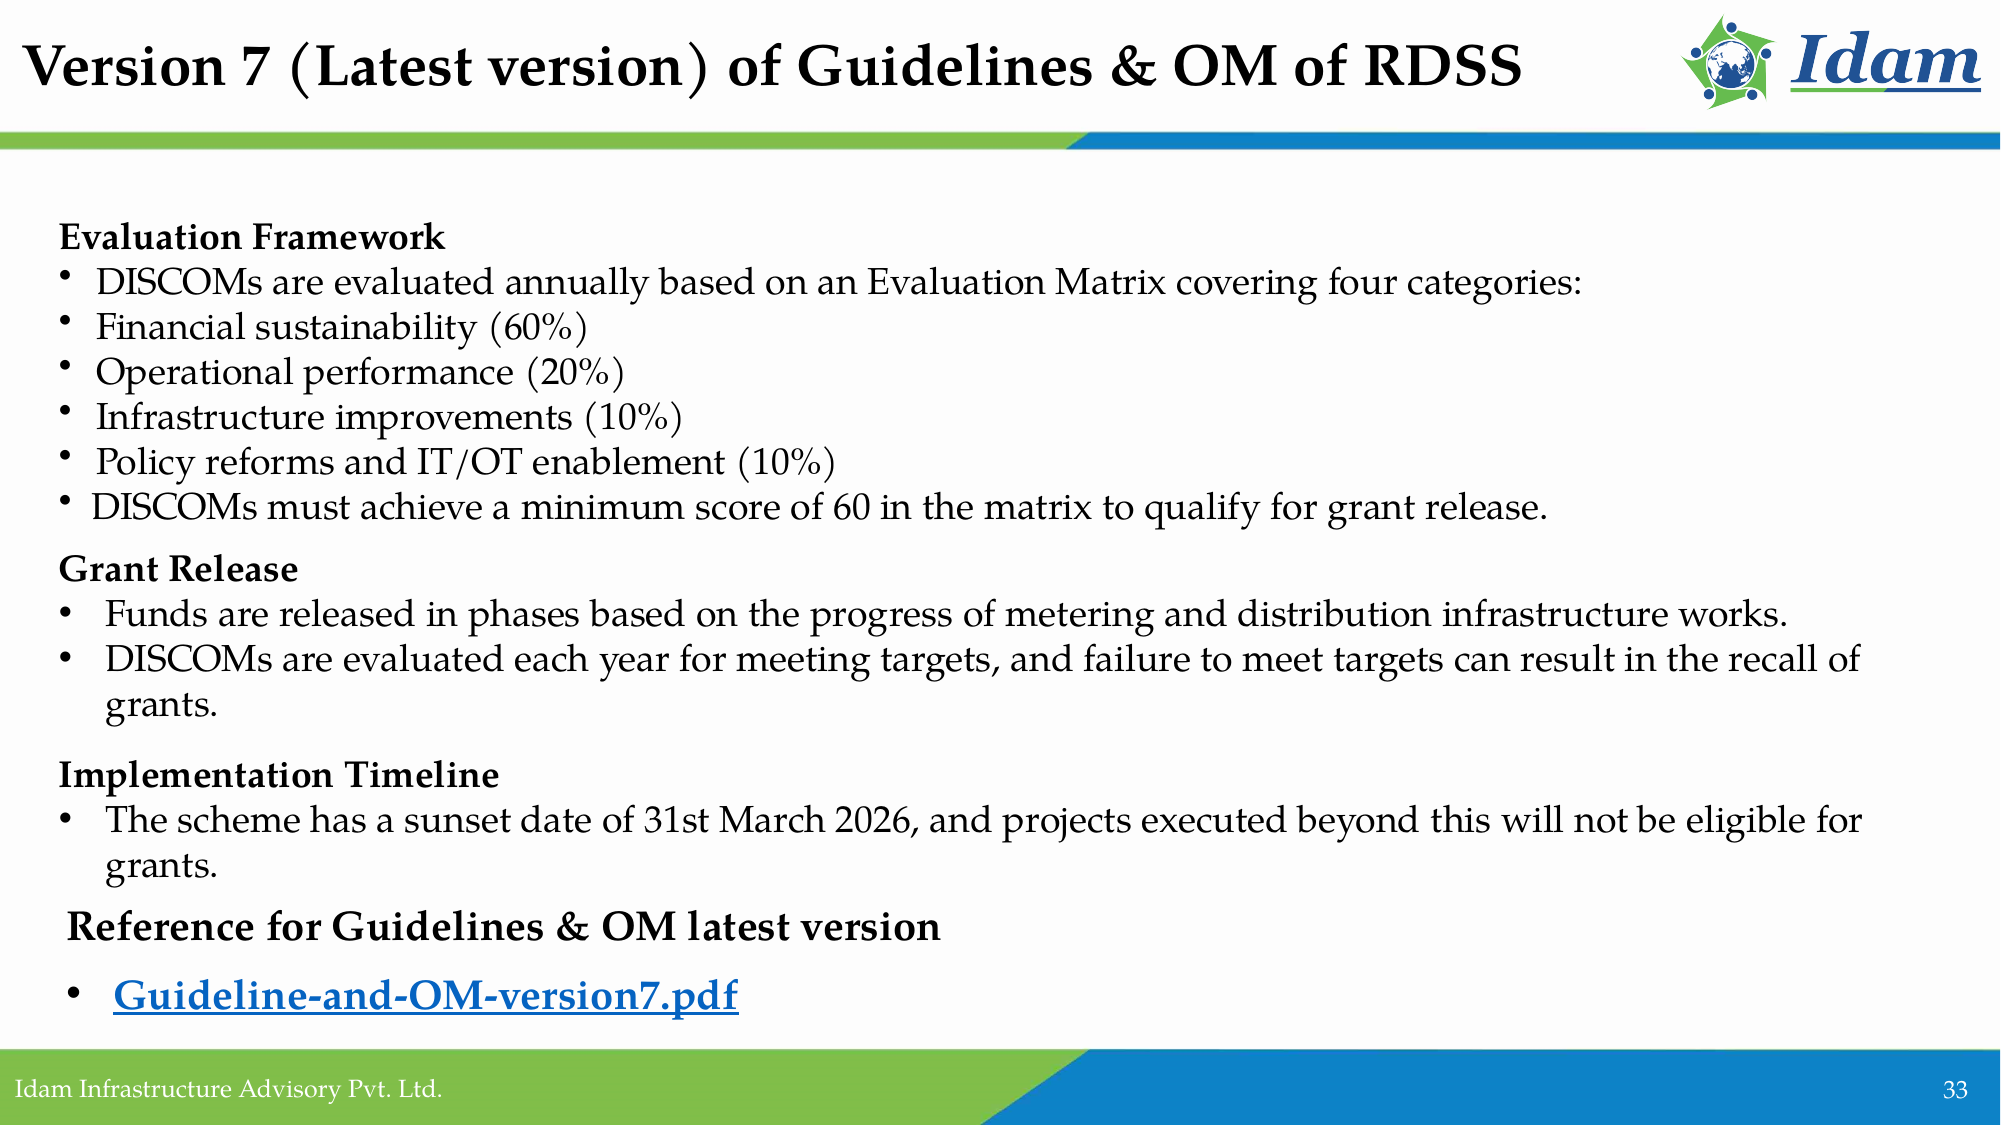

Version 7 (Latest version) of Guidelines & OM of RDSS
Evaluation Framework
DISCOMs are evaluated annually based on an Evaluation Matrix covering four categories:
Financial sustainability (60%)
Operational performance (20%)
Infrastructure improvements (10%)
Policy reforms and IT/OT enablement (10%)
  DISCOMs must achieve a minimum score of 60 in the matrix to qualify for grant release.
Grant Release
Funds are released in phases based on the progress of metering and distribution infrastructure works.
DISCOMs are evaluated each year for meeting targets, and failure to meet targets can result in the recall of grants.
Implementation Timeline
The scheme has a sunset date of 31st March 2026, and projects executed beyond this will not be eligible for grants.
Reference for Guidelines & OM latest version
Guideline-and-OM-version7.pdf
33